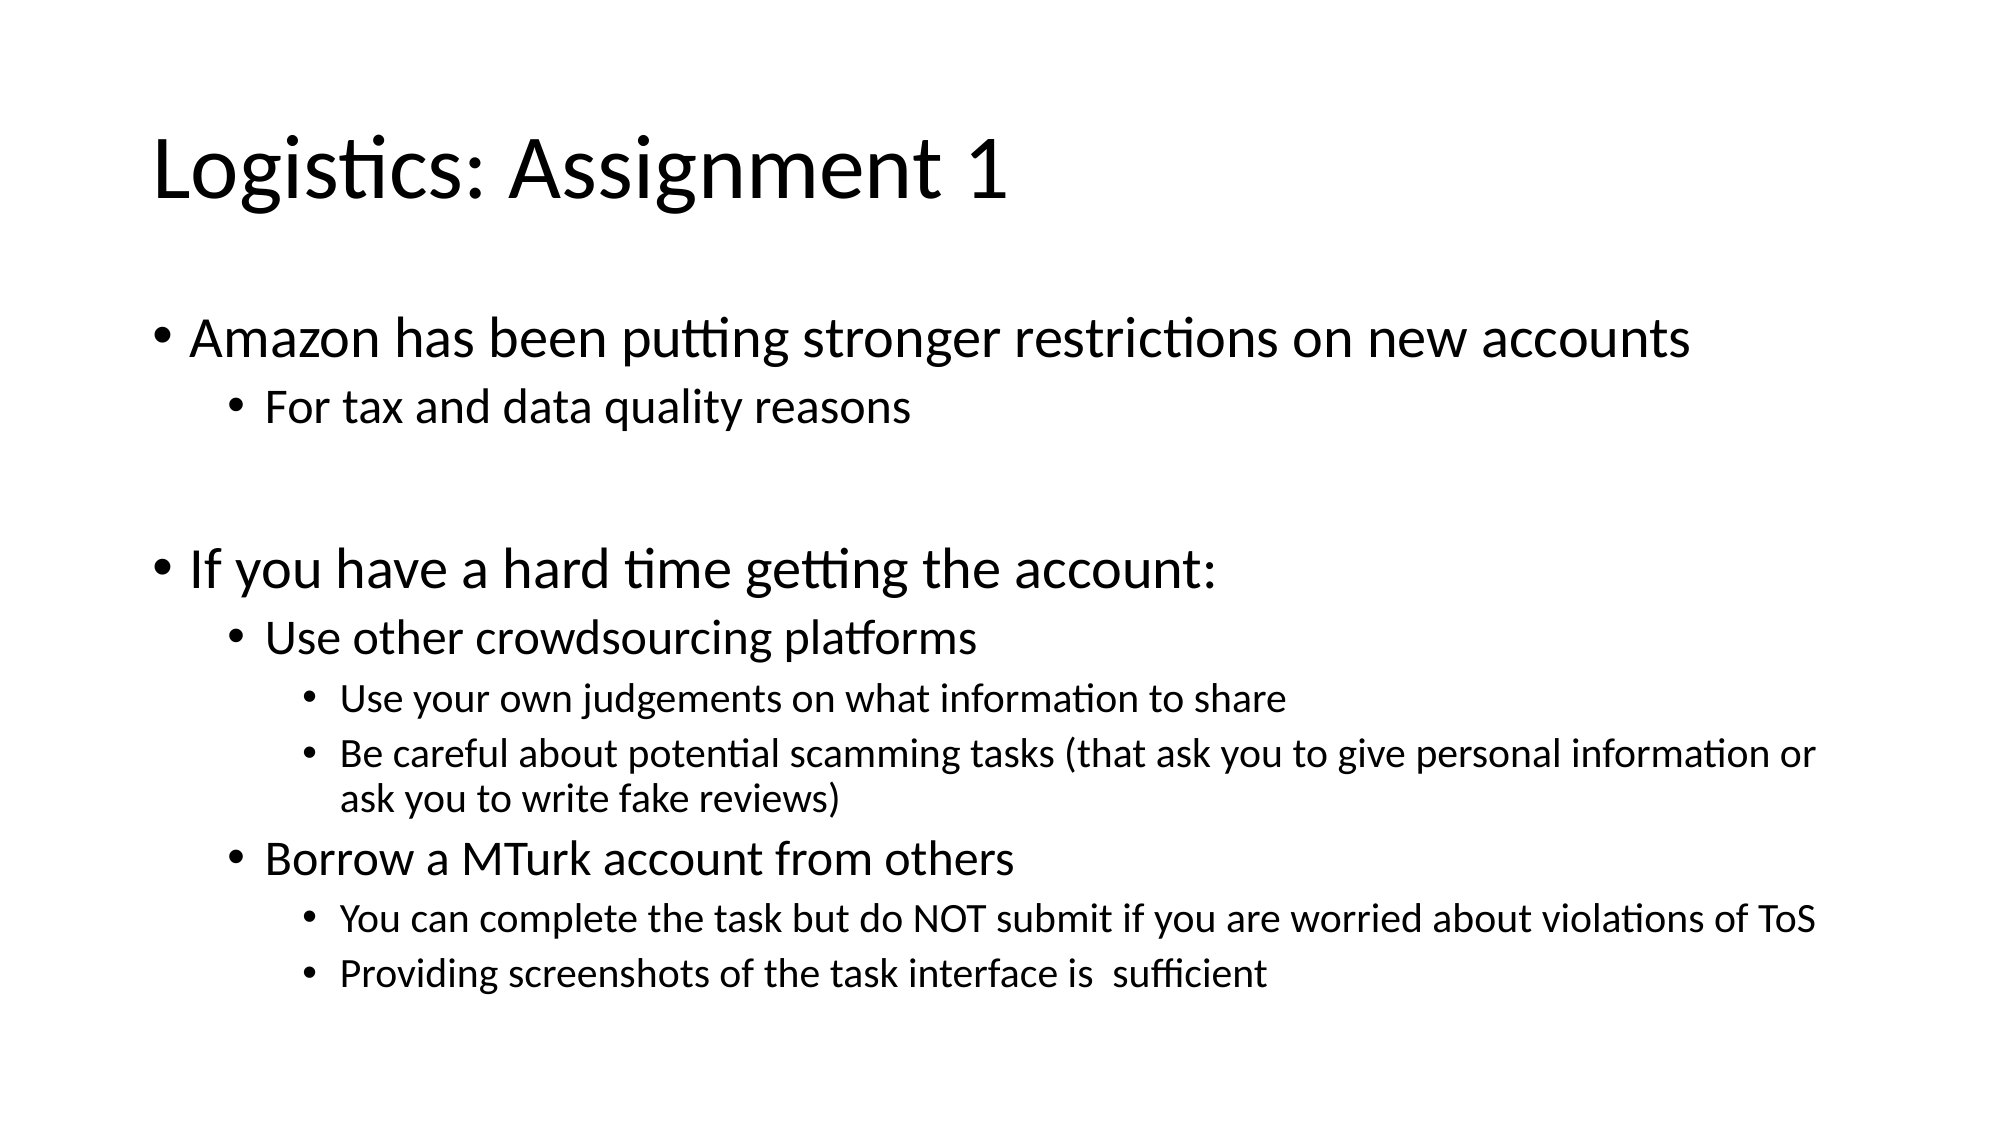

# Logistics: Assignment 1
Amazon has been putting stronger restrictions on new accounts
For tax and data quality reasons

If you have a hard time getting the account:
Use other crowdsourcing platforms
Use your own judgements on what information to share
Be careful about potential scamming tasks (that ask you to give personal information or ask you to write fake reviews)
Borrow a MTurk account from others
You can complete the task but do NOT submit if you are worried about violations of ToS
Providing screenshots of the task interface is  sufficient